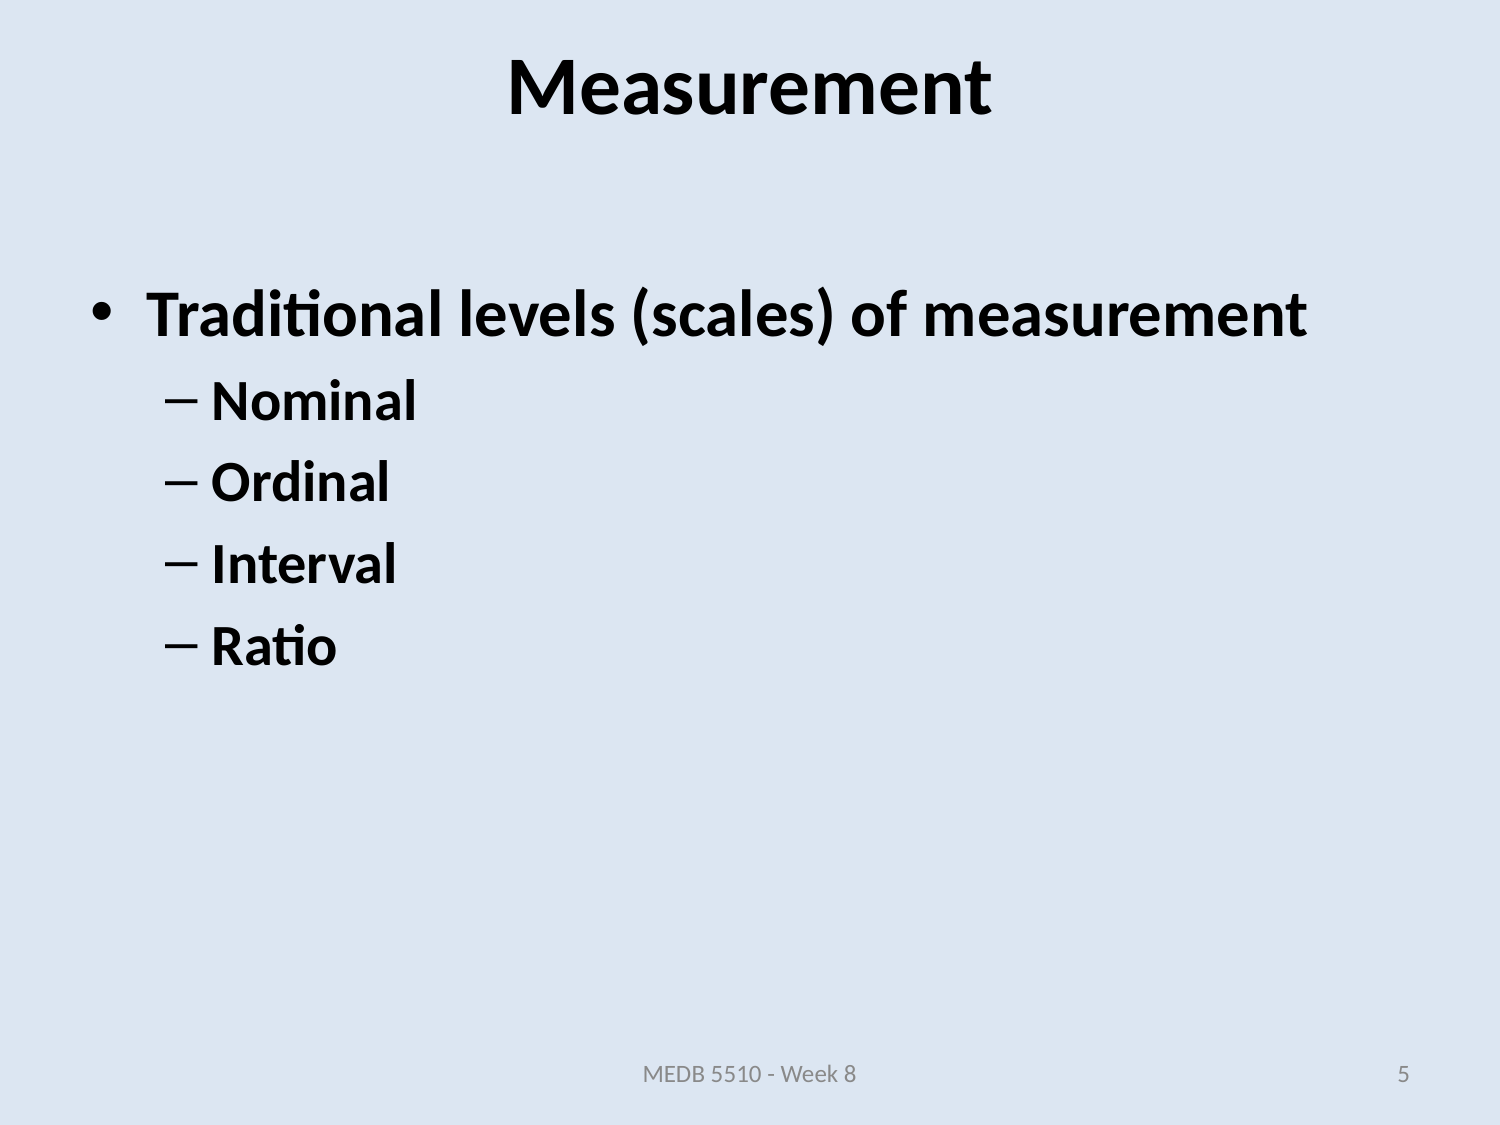

Traditional levels (scales) of measurement
Nominal
Ordinal
Interval
Ratio

Measurement
MEDB 5510 - Week 8
5